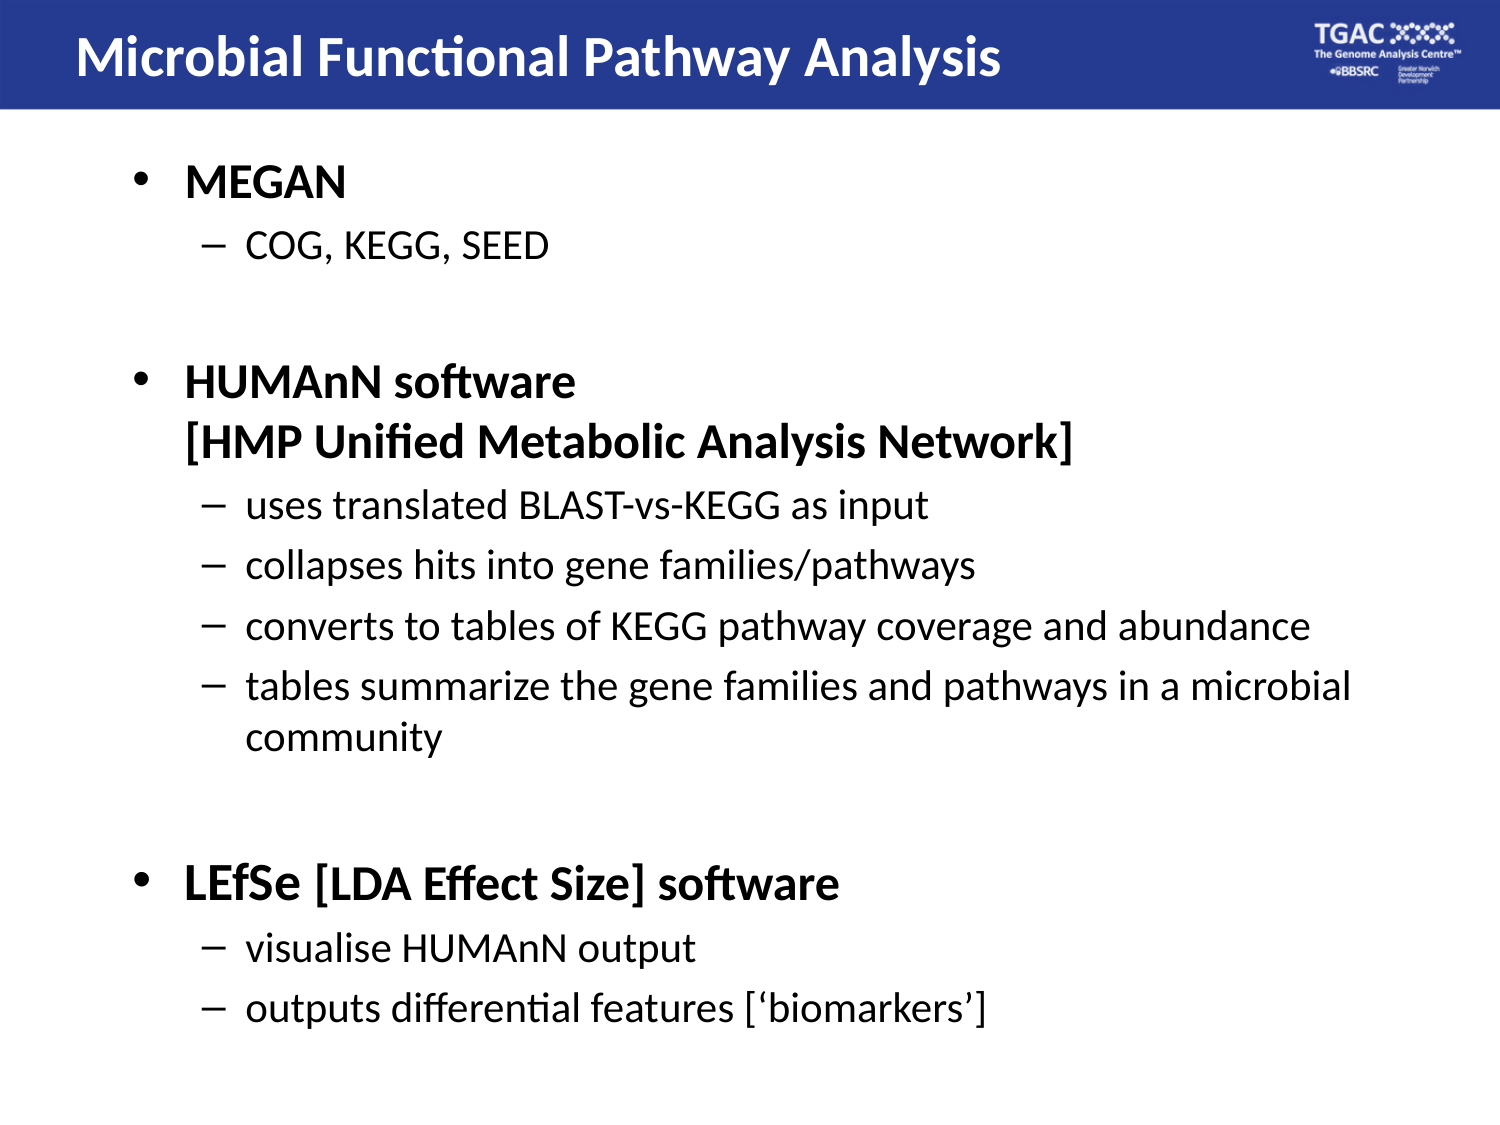

Microbial Functional Pathway Analysis
MEGAN
COG, KEGG, SEED

HUMAnN software                                                                         [HMP Unified Metabolic Analysis Network]
uses translated BLAST-vs-KEGG as input
collapses hits into gene families/pathways
converts to tables of KEGG pathway coverage and abundance
tables summarize the gene families and pathways in a microbial community

LEfSe [LDA Effect Size] software
visualise HUMAnN output
outputs differential features [‘biomarkers’]